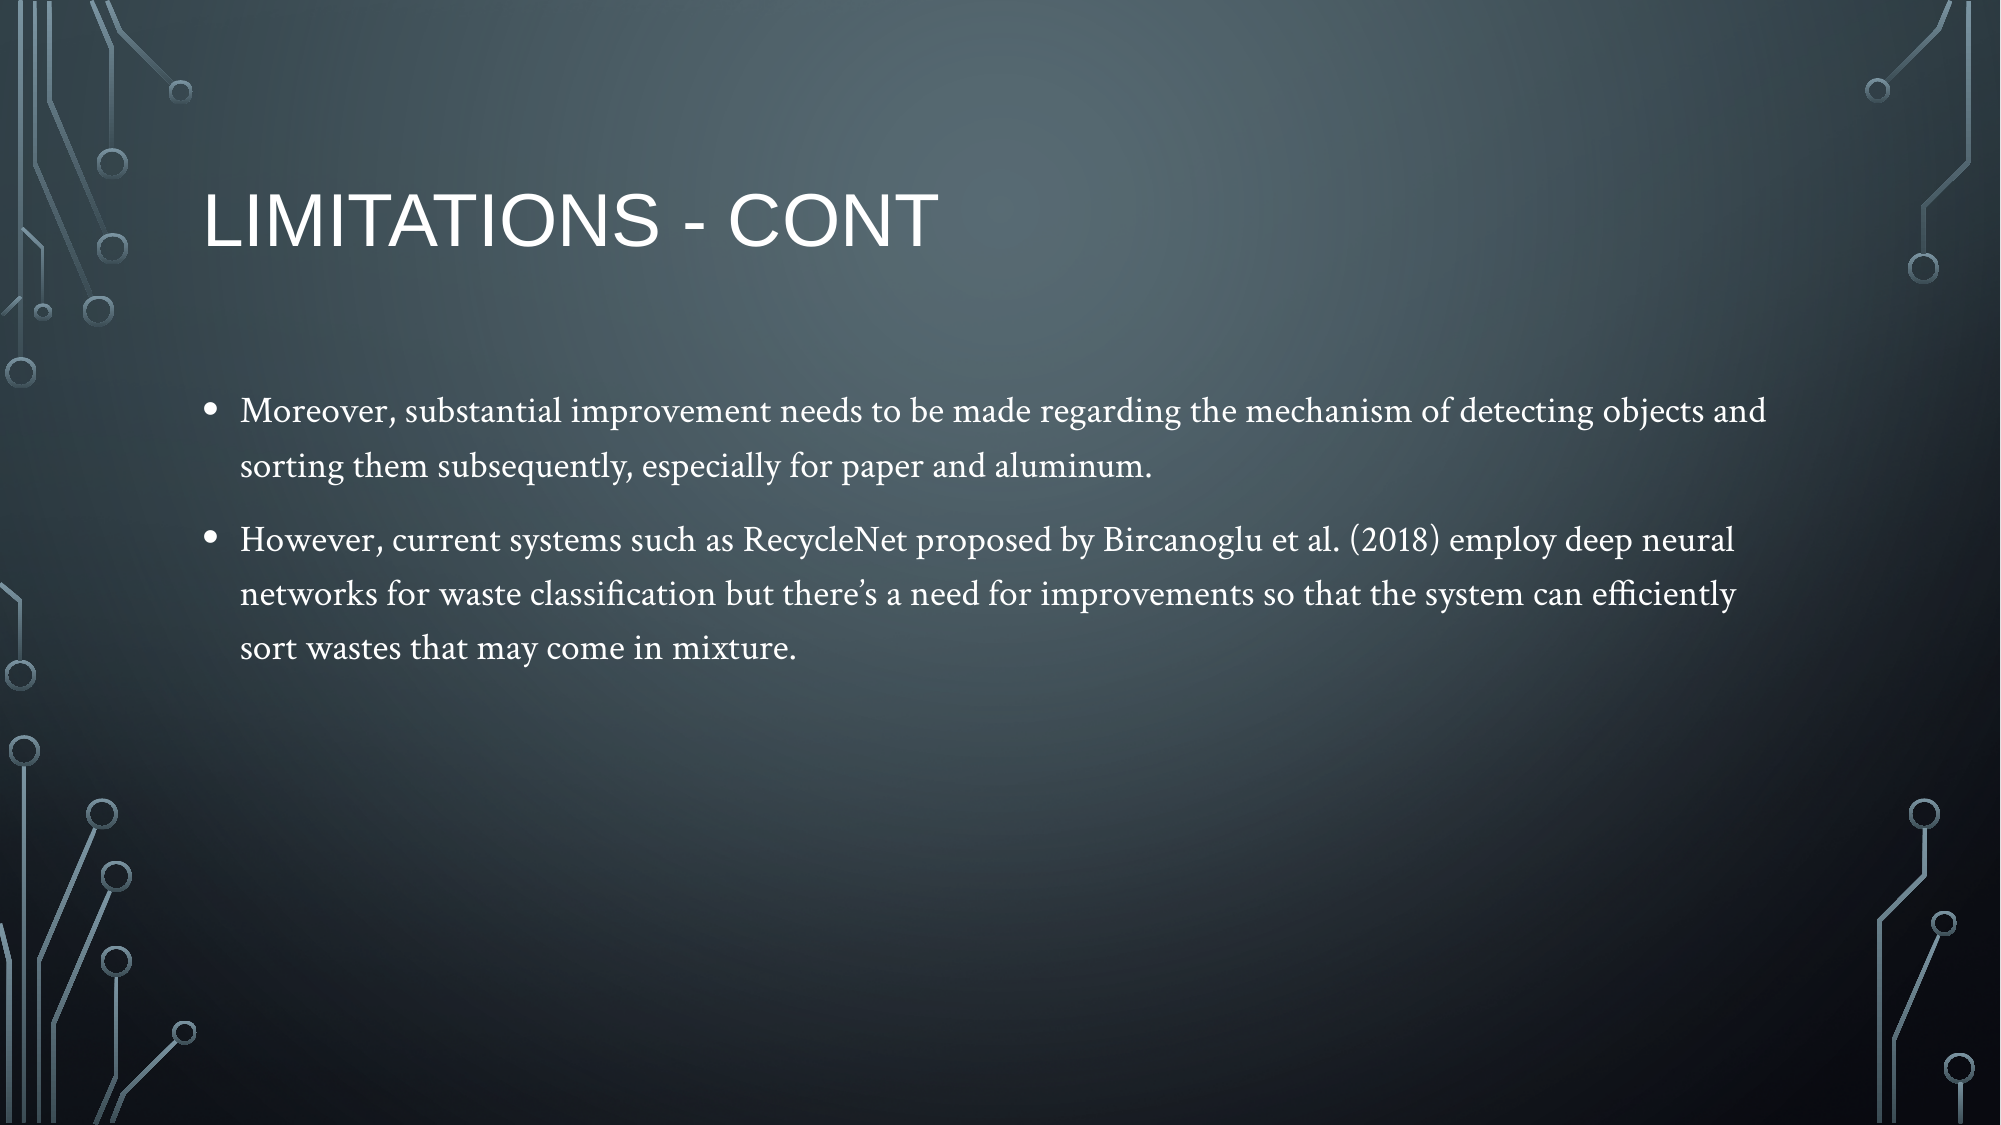

# Limitations - Cont
Moreover, substantial improvement needs to be made regarding the mechanism of detecting objects and sorting them subsequently, especially for paper and aluminum.
However, current systems such as RecycleNet proposed by Bircanoglu et al. (2018) employ deep neural networks for waste classification but there’s a need for improvements so that the system can efficiently sort wastes that may come in mixture.